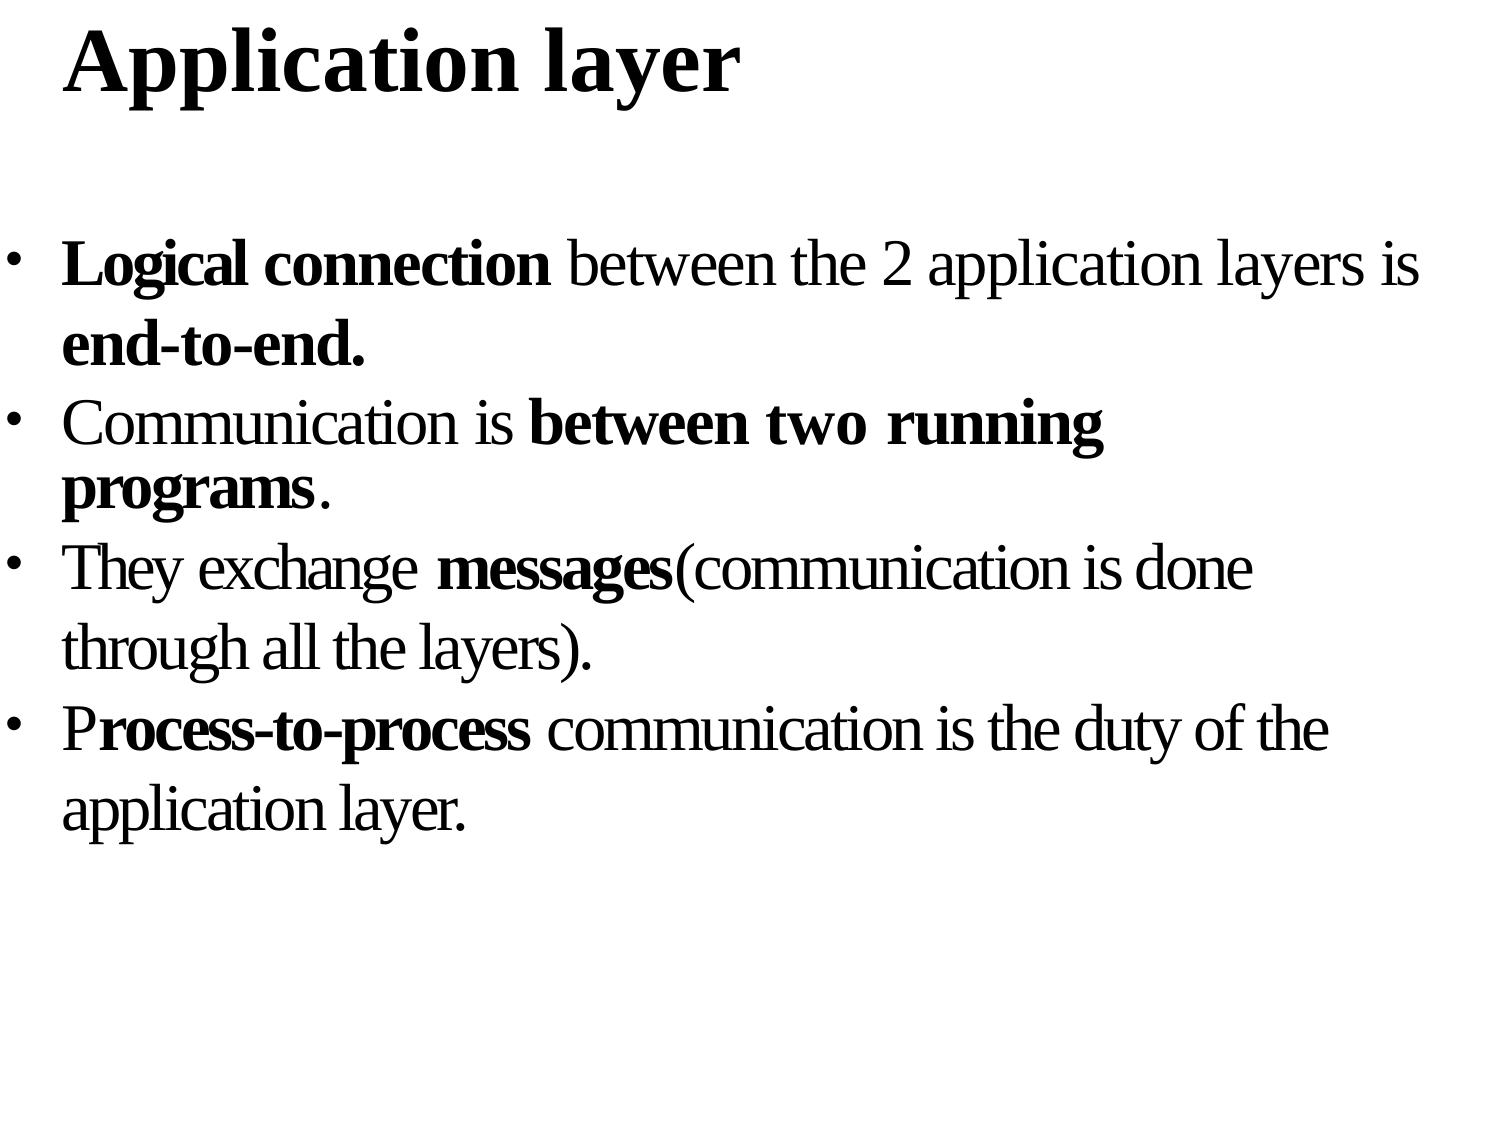

# Application layer
Logical connection between the 2 application layers is end-to-end.
Communication is between two running  programs.
They exchange messages(communication is done through all the layers).
Process-to-process communication is the duty of the application layer.